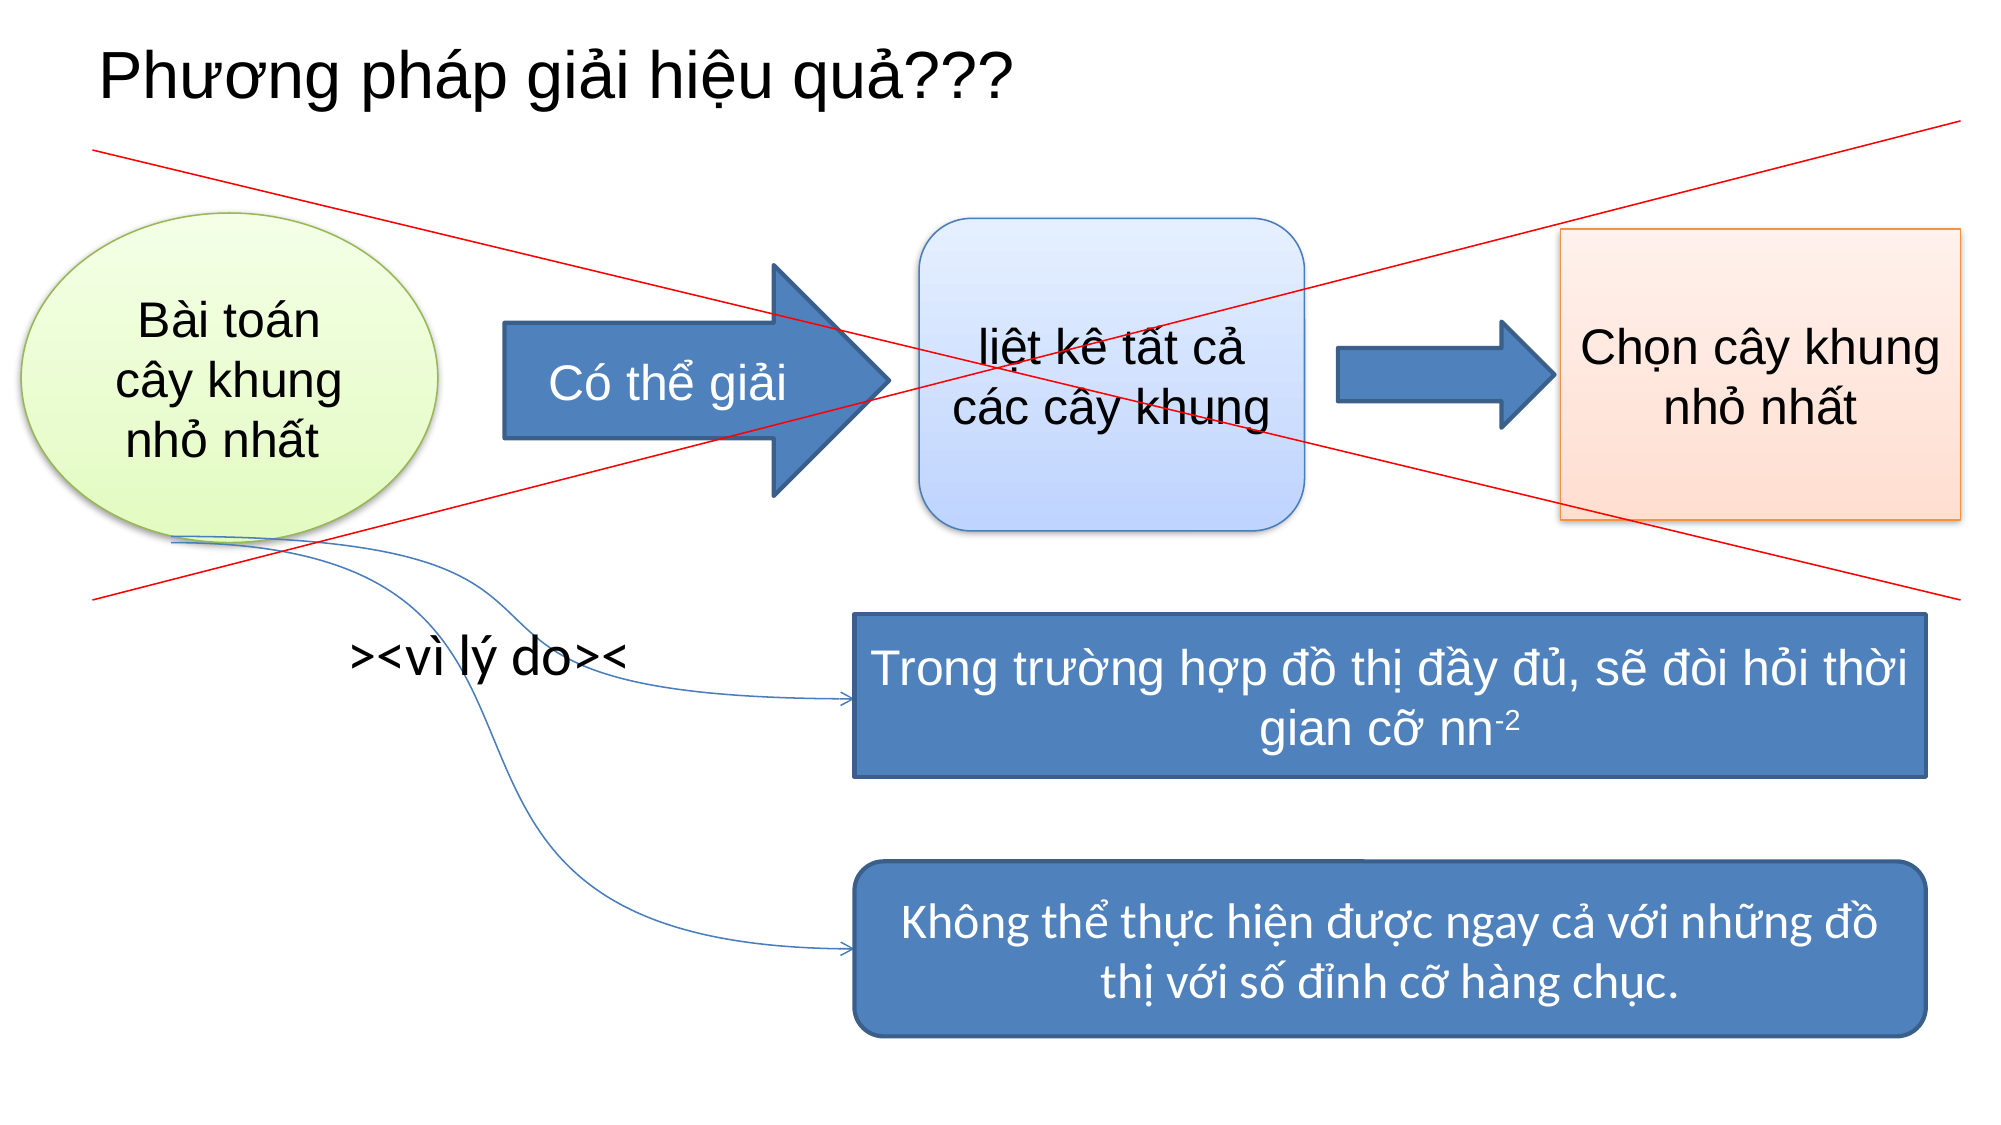

Phương pháp giải hiệu quả???
Bài toán cây khung nhỏ nhất
liệt kê tất cả các cây khung
Chọn cây khung nhỏ nhất
Có thể giải

><vì lý do><
Trong trường hợp đồ thị đầy đủ, sẽ đòi hỏi thời gian cỡ nn-2
Không thể thực hiện được ngay cả với những đồ thị với số đỉnh cỡ hàng chục.